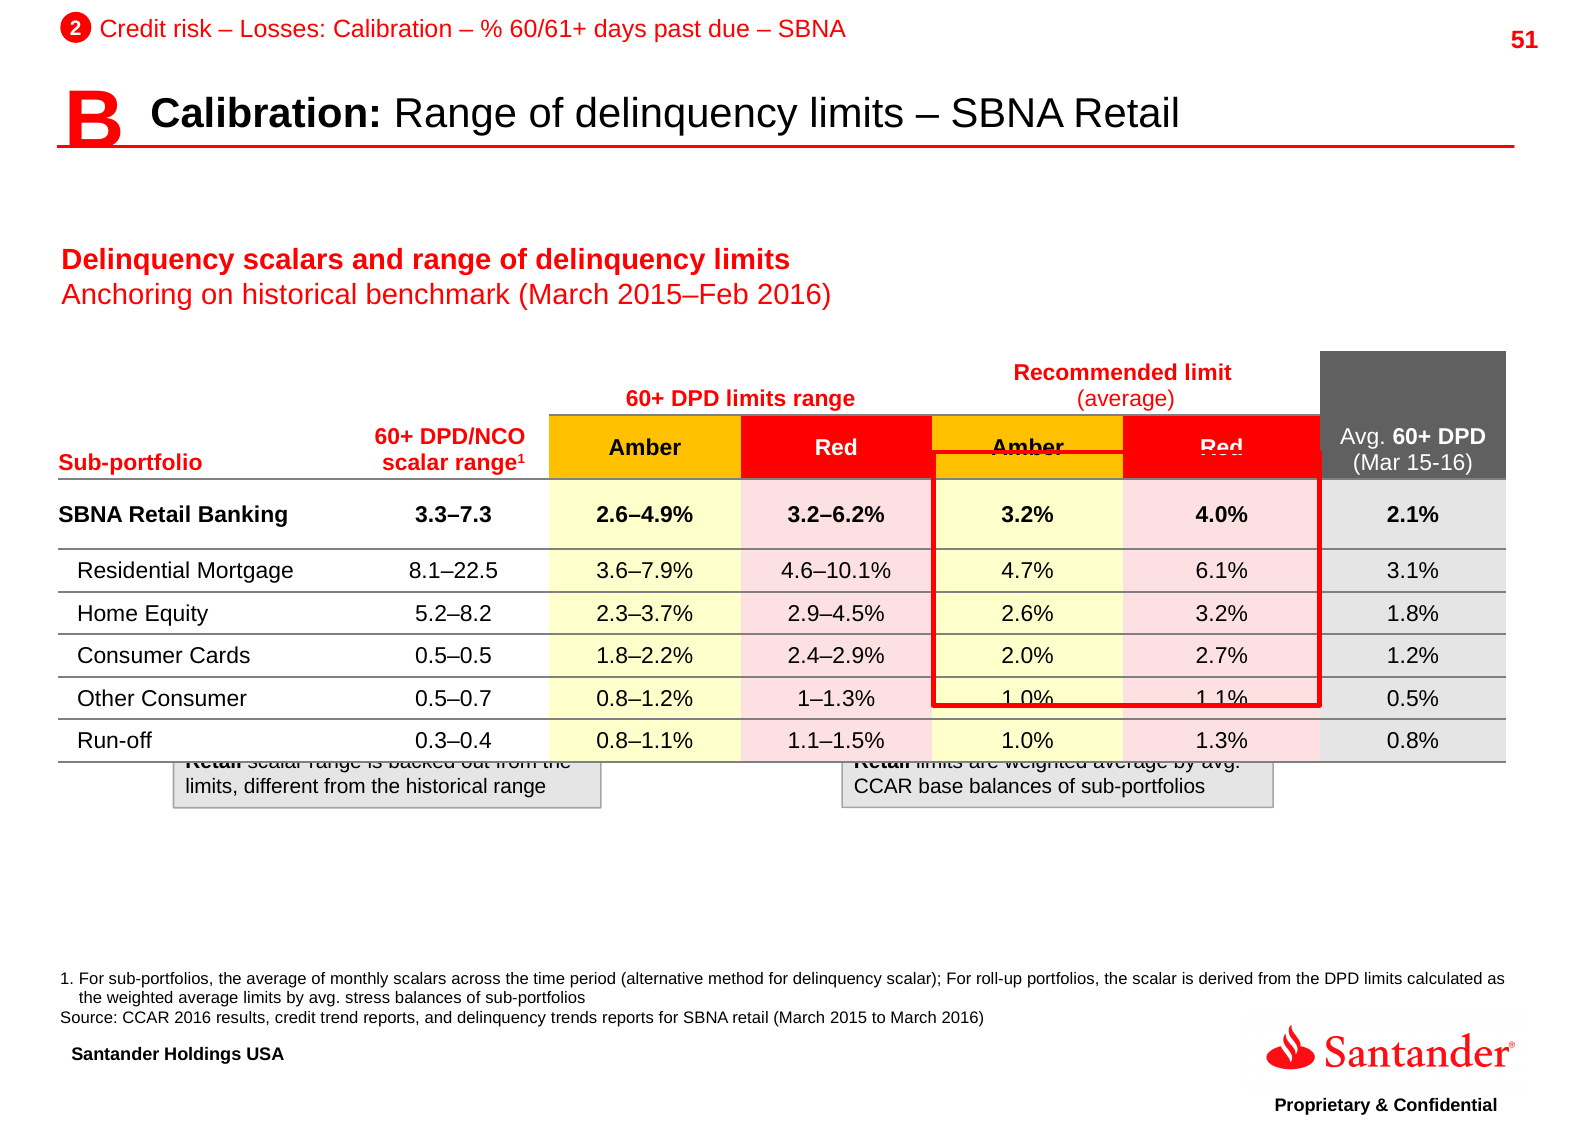

2
Credit risk – Losses: Calibration – % 60/61+ days past due – SBNA
B
Calibration: Range of delinquency limits – SBNA Retail
Delinquency scalars and range of delinquency limits
Anchoring on historical benchmark (March 2015–Feb 2016)
| Sub-portfolio | 60+ DPD/NCO scalar range1 | 60+ DPD limits range |  | Recommended limit (average) |  | Avg. 60+ DPD (Mar 15-16) |
| --- | --- | --- | --- | --- | --- | --- |
|  |  | Amber | Red | Amber | Red |  |
| SBNA Retail Banking | 3.3–7.3 | 2.6–4.9% | 3.2–6.2% | 3.2% | 4.0% | 2.1% |
| Residential Mortgage | 8.1–22.5 | 3.6–7.9% | 4.6–10.1% | 4.7% | 6.1% | 3.1% |
| Home Equity | 5.2–8.2 | 2.3–3.7% | 2.9–4.5% | 2.6% | 3.2% | 1.8% |
| Consumer Cards | 0.5–0.5 | 1.8–2.2% | 2.4–2.9% | 2.0% | 2.7% | 1.2% |
| Other Consumer | 0.5–0.7 | 0.8–1.2% | 1–1.3% | 1.0% | 1.1% | 0.5% |
| Run-off | 0.3–0.4 | 0.8–1.1% | 1.1–1.5% | 1.0% | 1.3% | 0.8% |

Retail limits are weighted average by avg. CCAR base balances of sub-portfolios
Retail scalar range is backed out from the limits, different from the historical range
For sub-portfolios, the average of monthly scalars across the time period (alternative method for delinquency scalar); For roll-up portfolios, the scalar is derived from the DPD limits calculated as the weighted average limits by avg. stress balances of sub-portfolios
Source: CCAR 2016 results, credit trend reports, and delinquency trends reports for SBNA retail (March 2015 to March 2016)